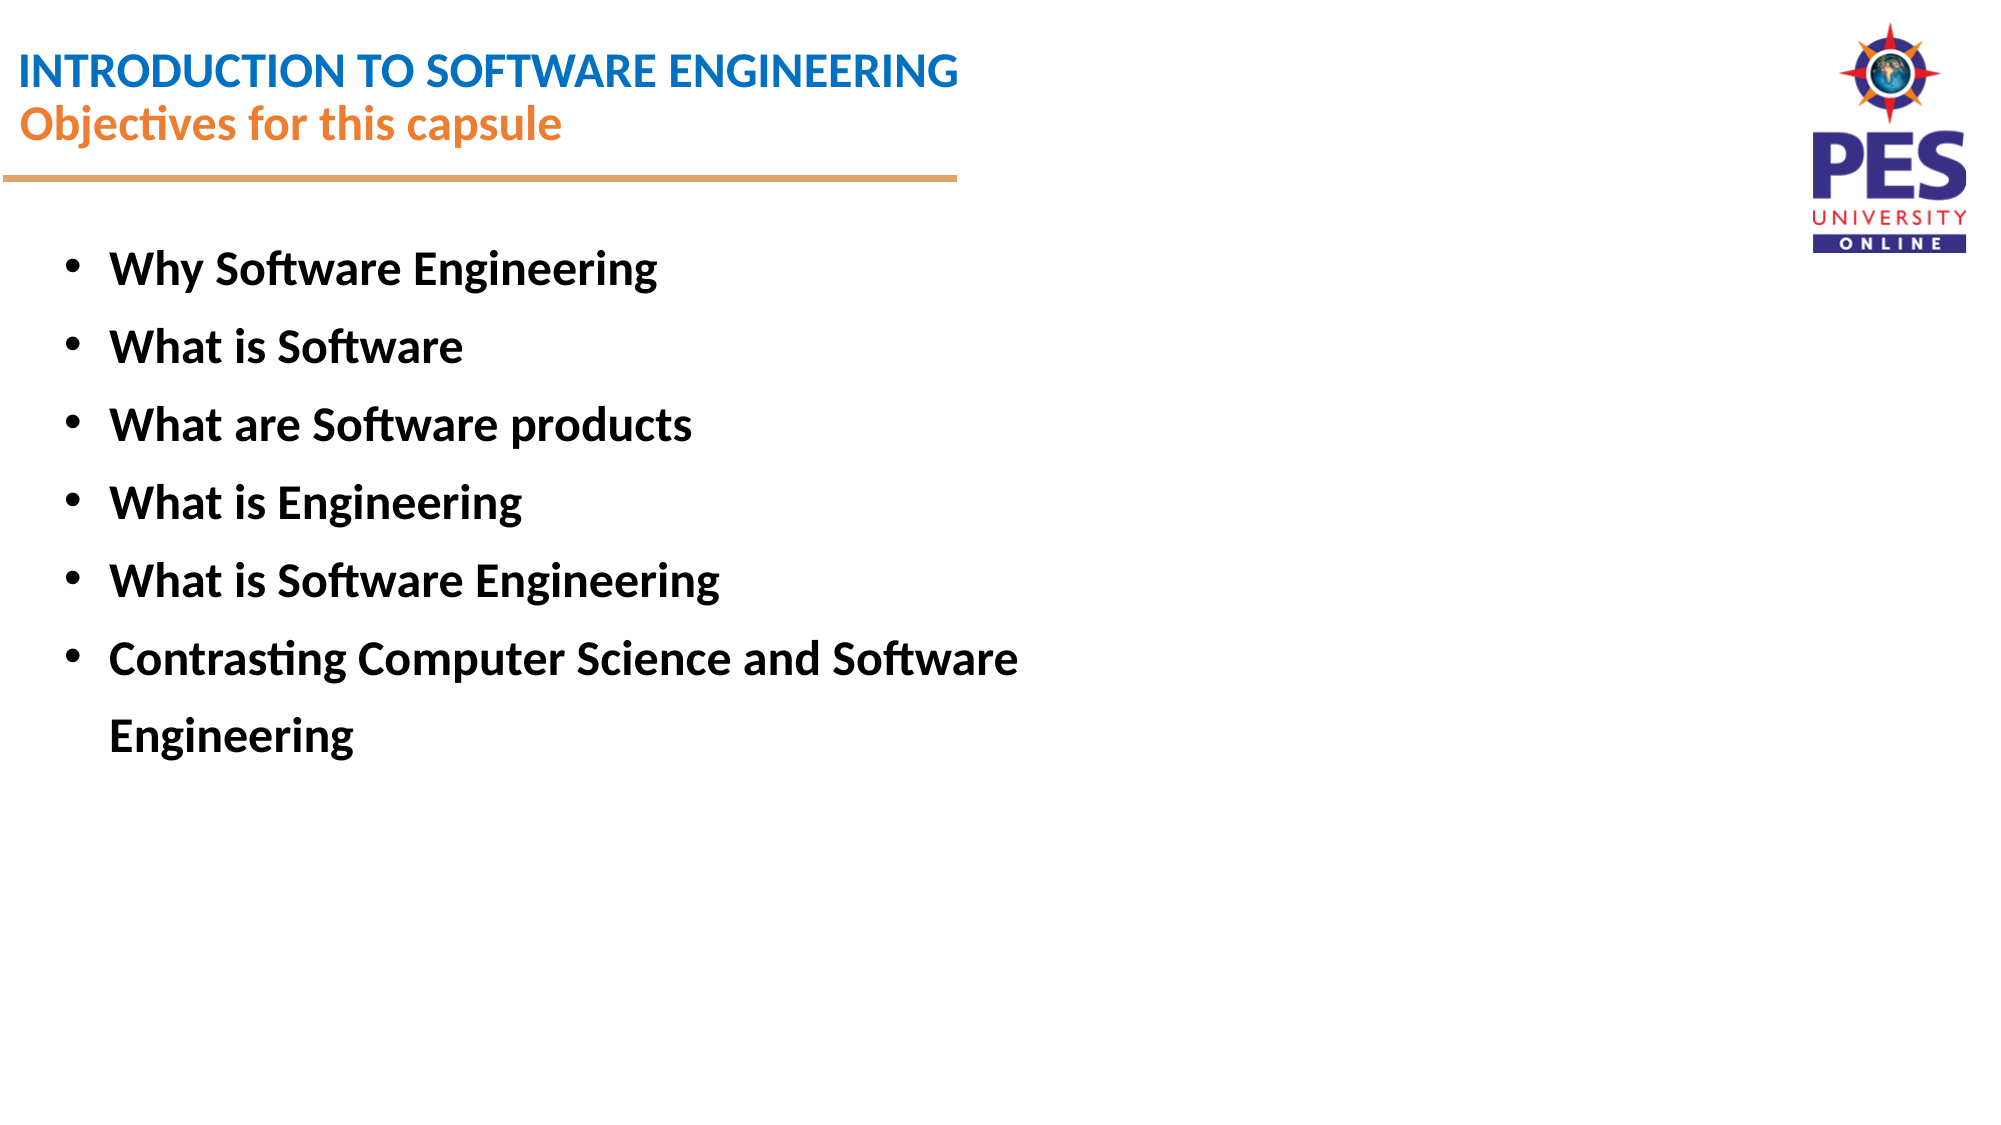

Objectives for this capsule
Why Software Engineering
What is Software
What are Software products
What is Engineering
What is Software Engineering
Contrasting Computer Science and Software Engineering